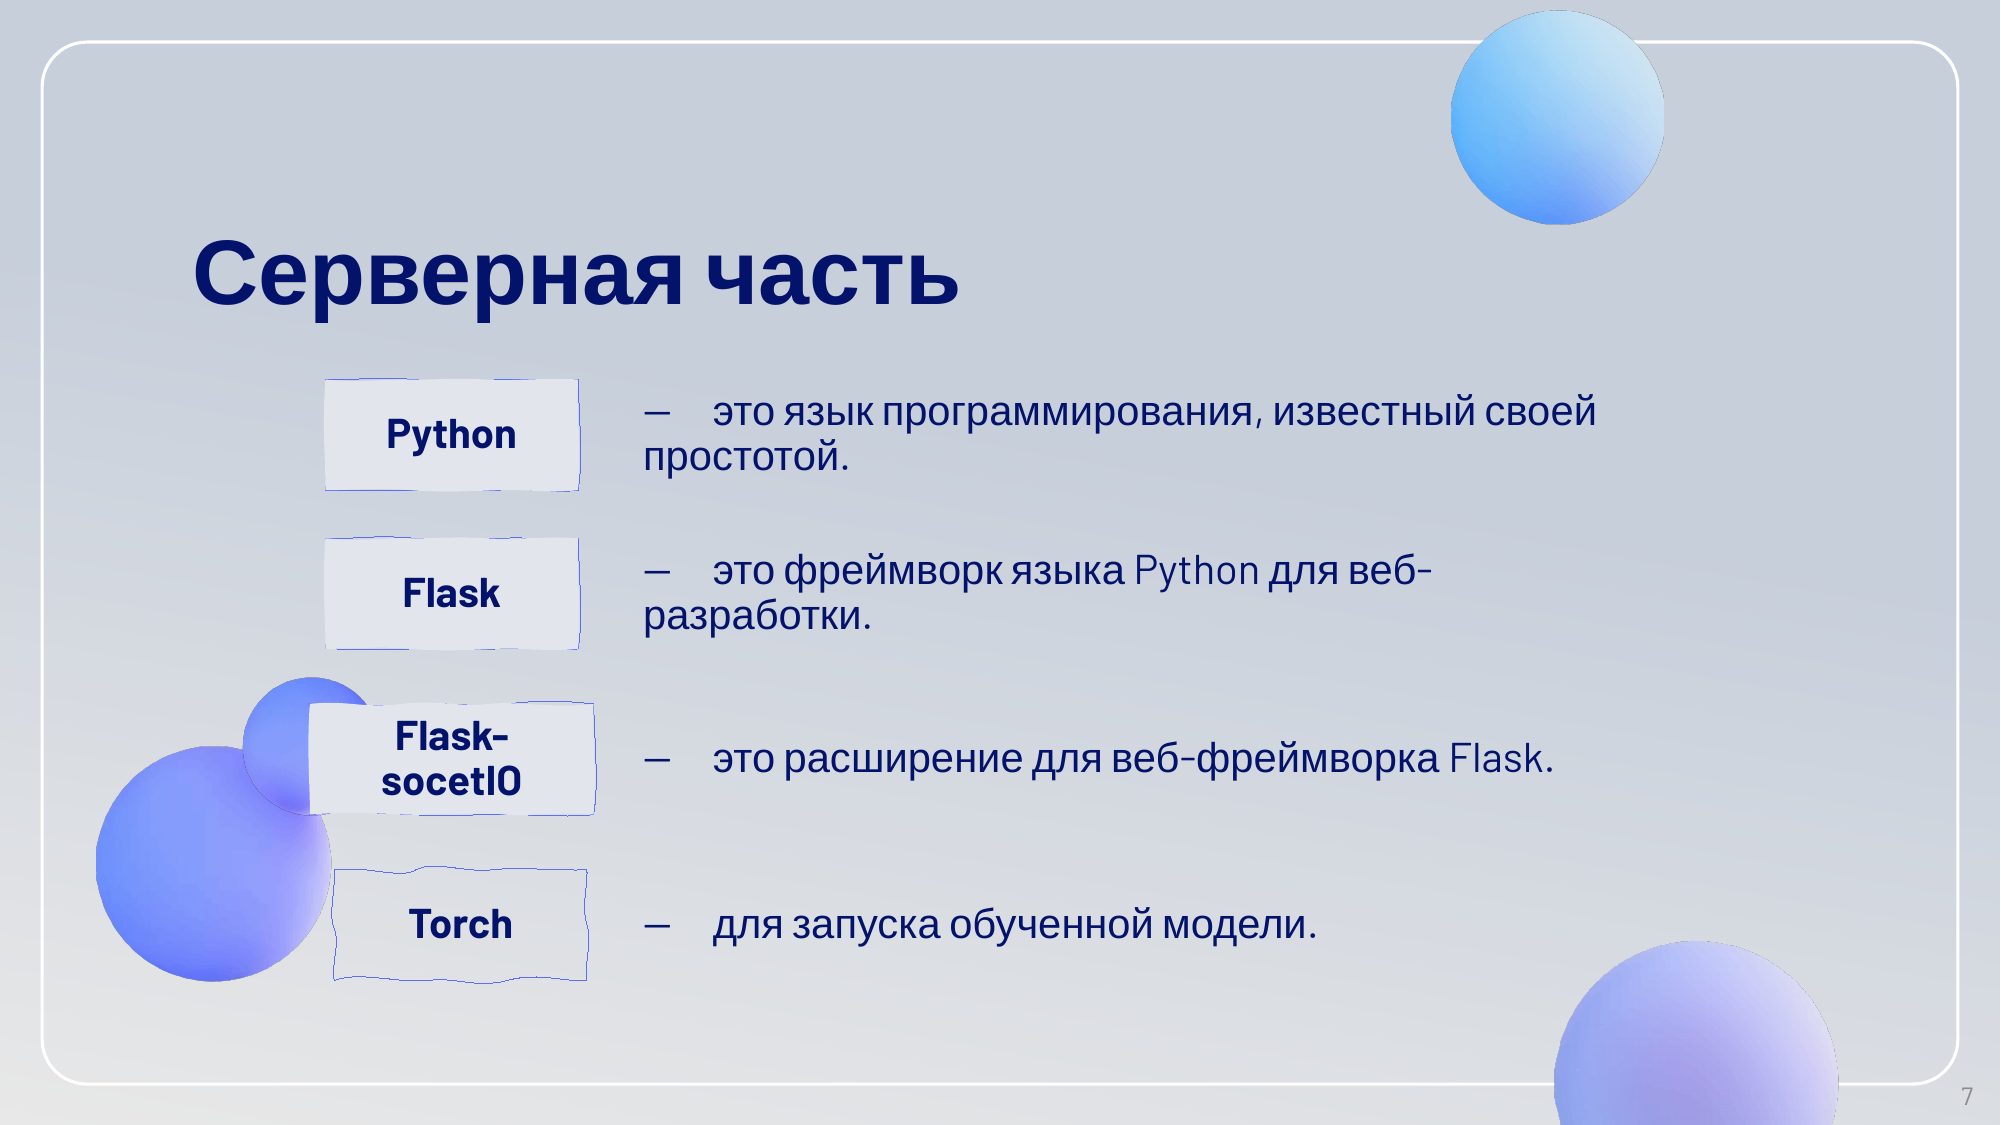

# Серверная часть
Python
—     это язык программирования, известный своей простотой.
Flask
—     это фреймворк языка Python для веб-разработки.
Flask-socetIO
—     это расширение для веб-фреймворка Flask.
Torch
—     для запуска обученной модели.
7